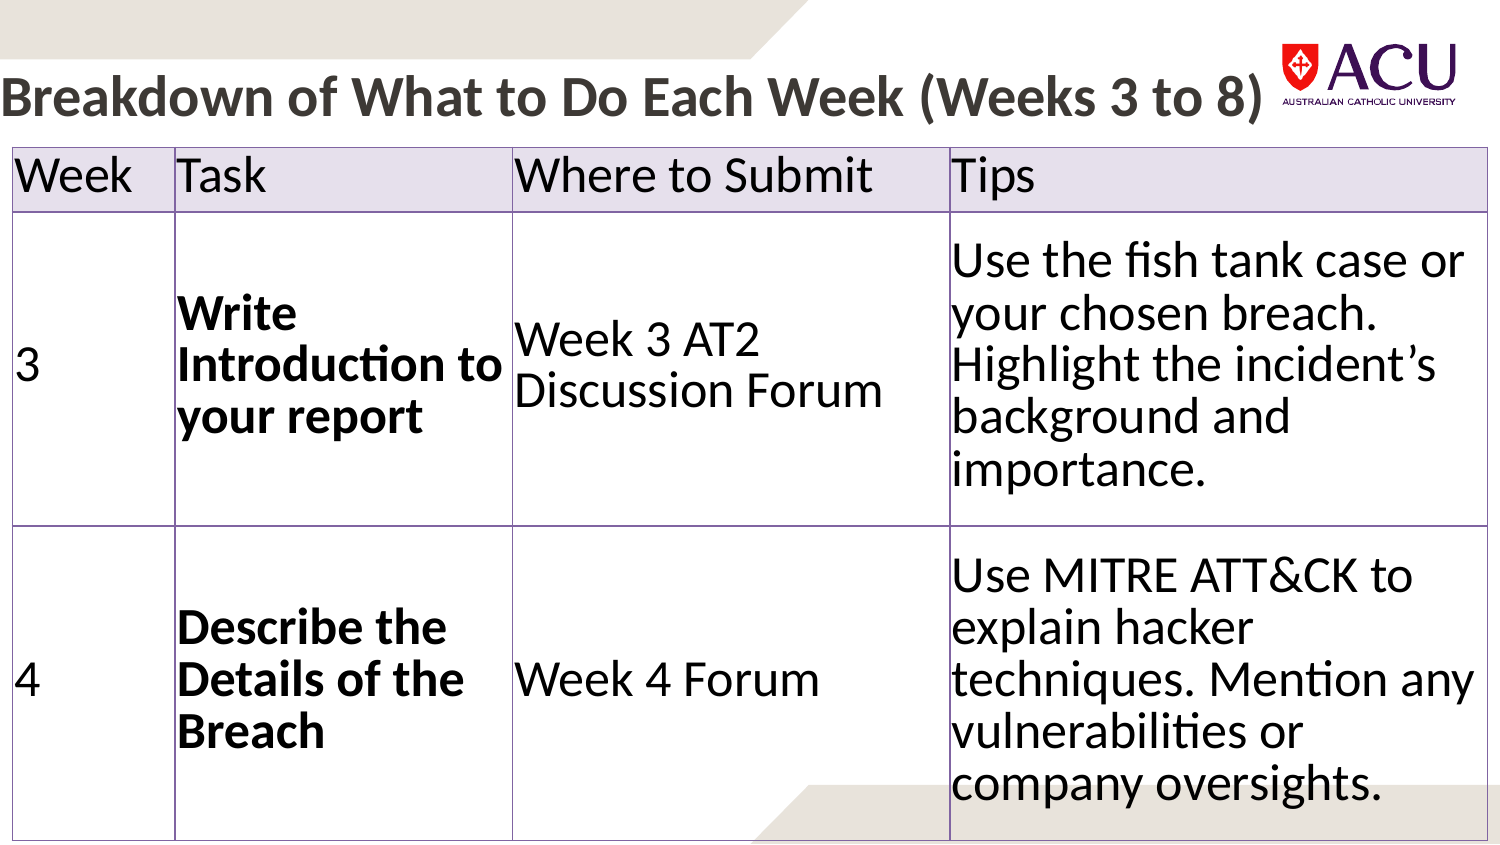

Breakdown of What to Do Each Week (Weeks 3 to 8)
| Week | Task | Where to Submit | Tips |
| --- | --- | --- | --- |
| 3 | Write Introduction to your report | Week 3 AT2 Discussion Forum | Use the fish tank case or your chosen breach. Highlight the incident’s background and importance. |
| 4 | Describe the Details of the Breach | Week 4 Forum | Use MITRE ATT&CK to explain hacker techniques. Mention any vulnerabilities or company oversights. |